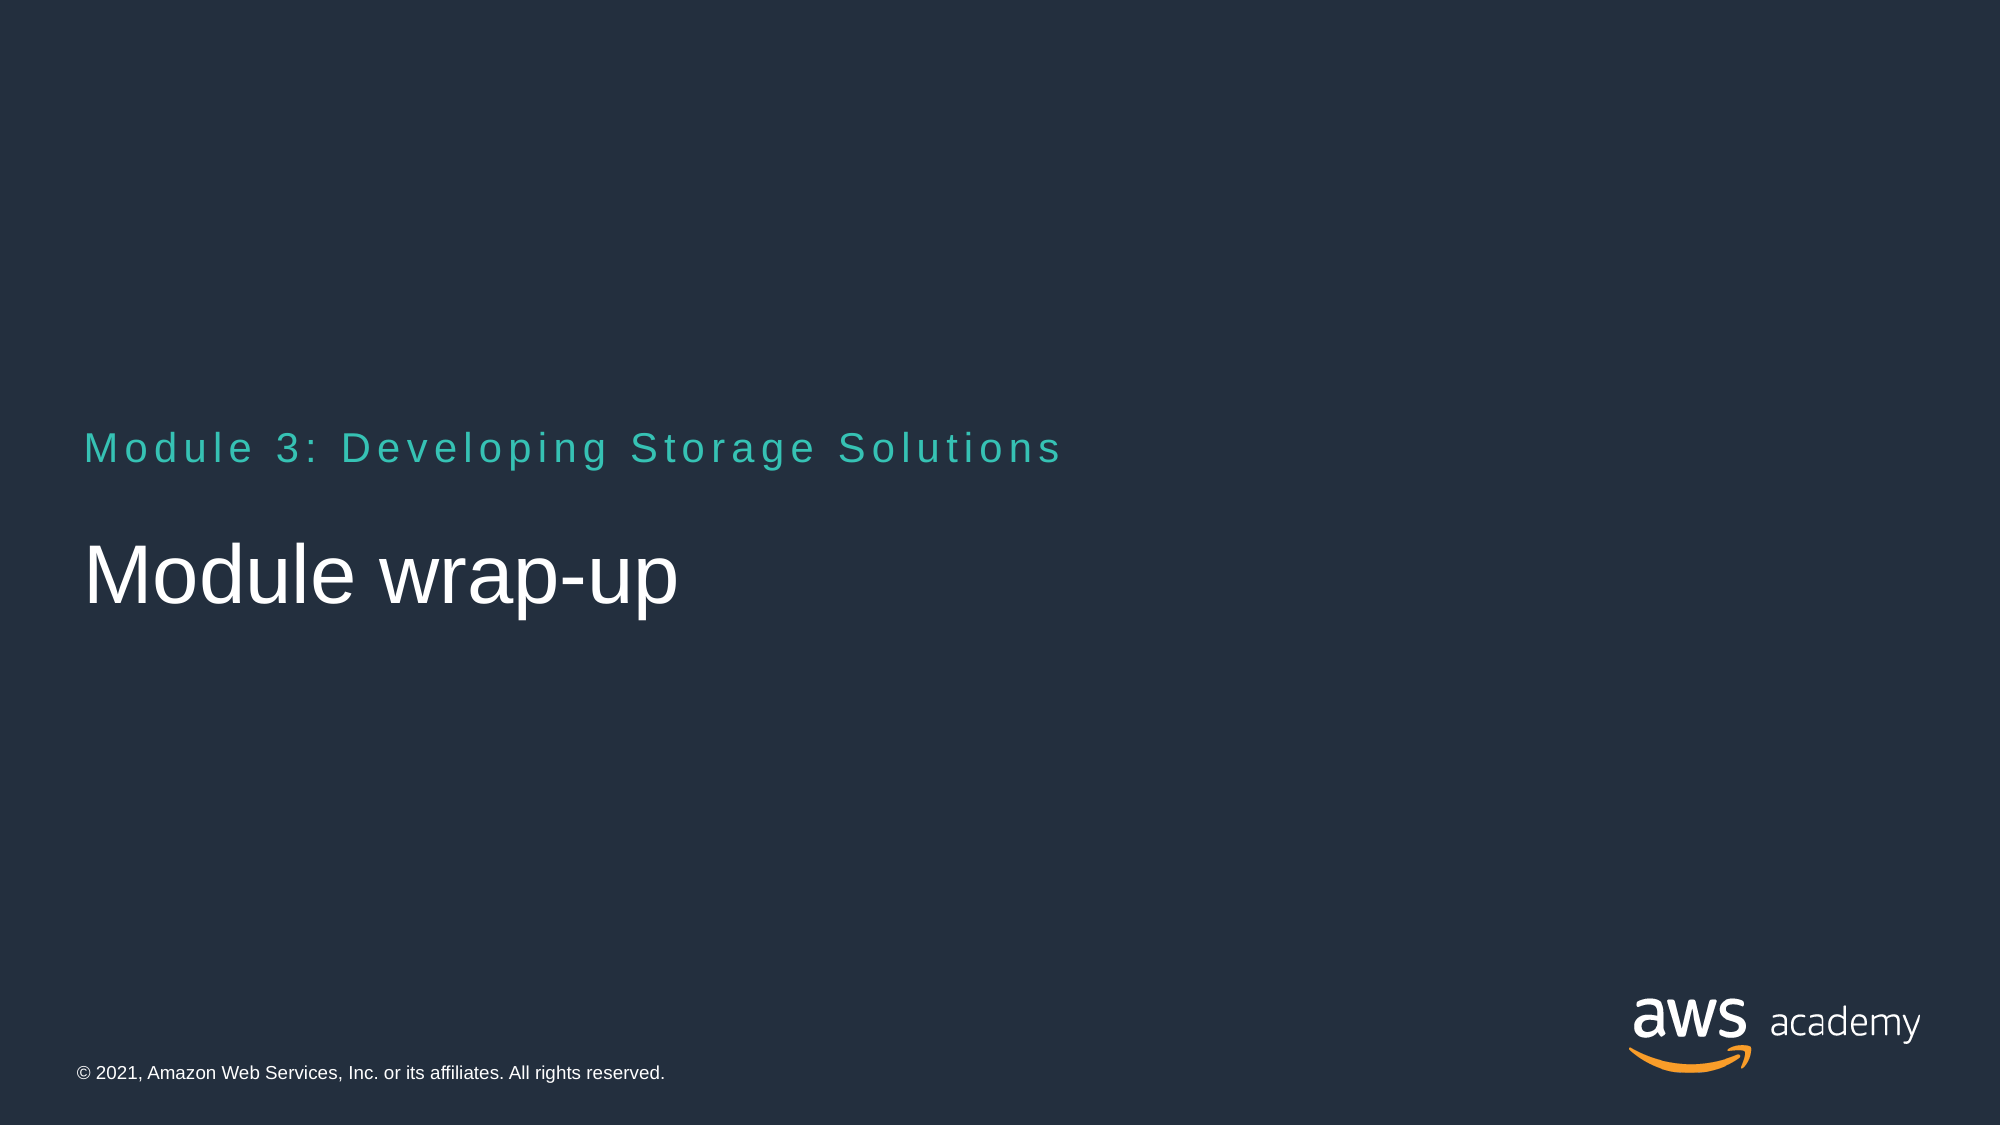

Module 3: Developing Storage Solutions

# Module wrap-up